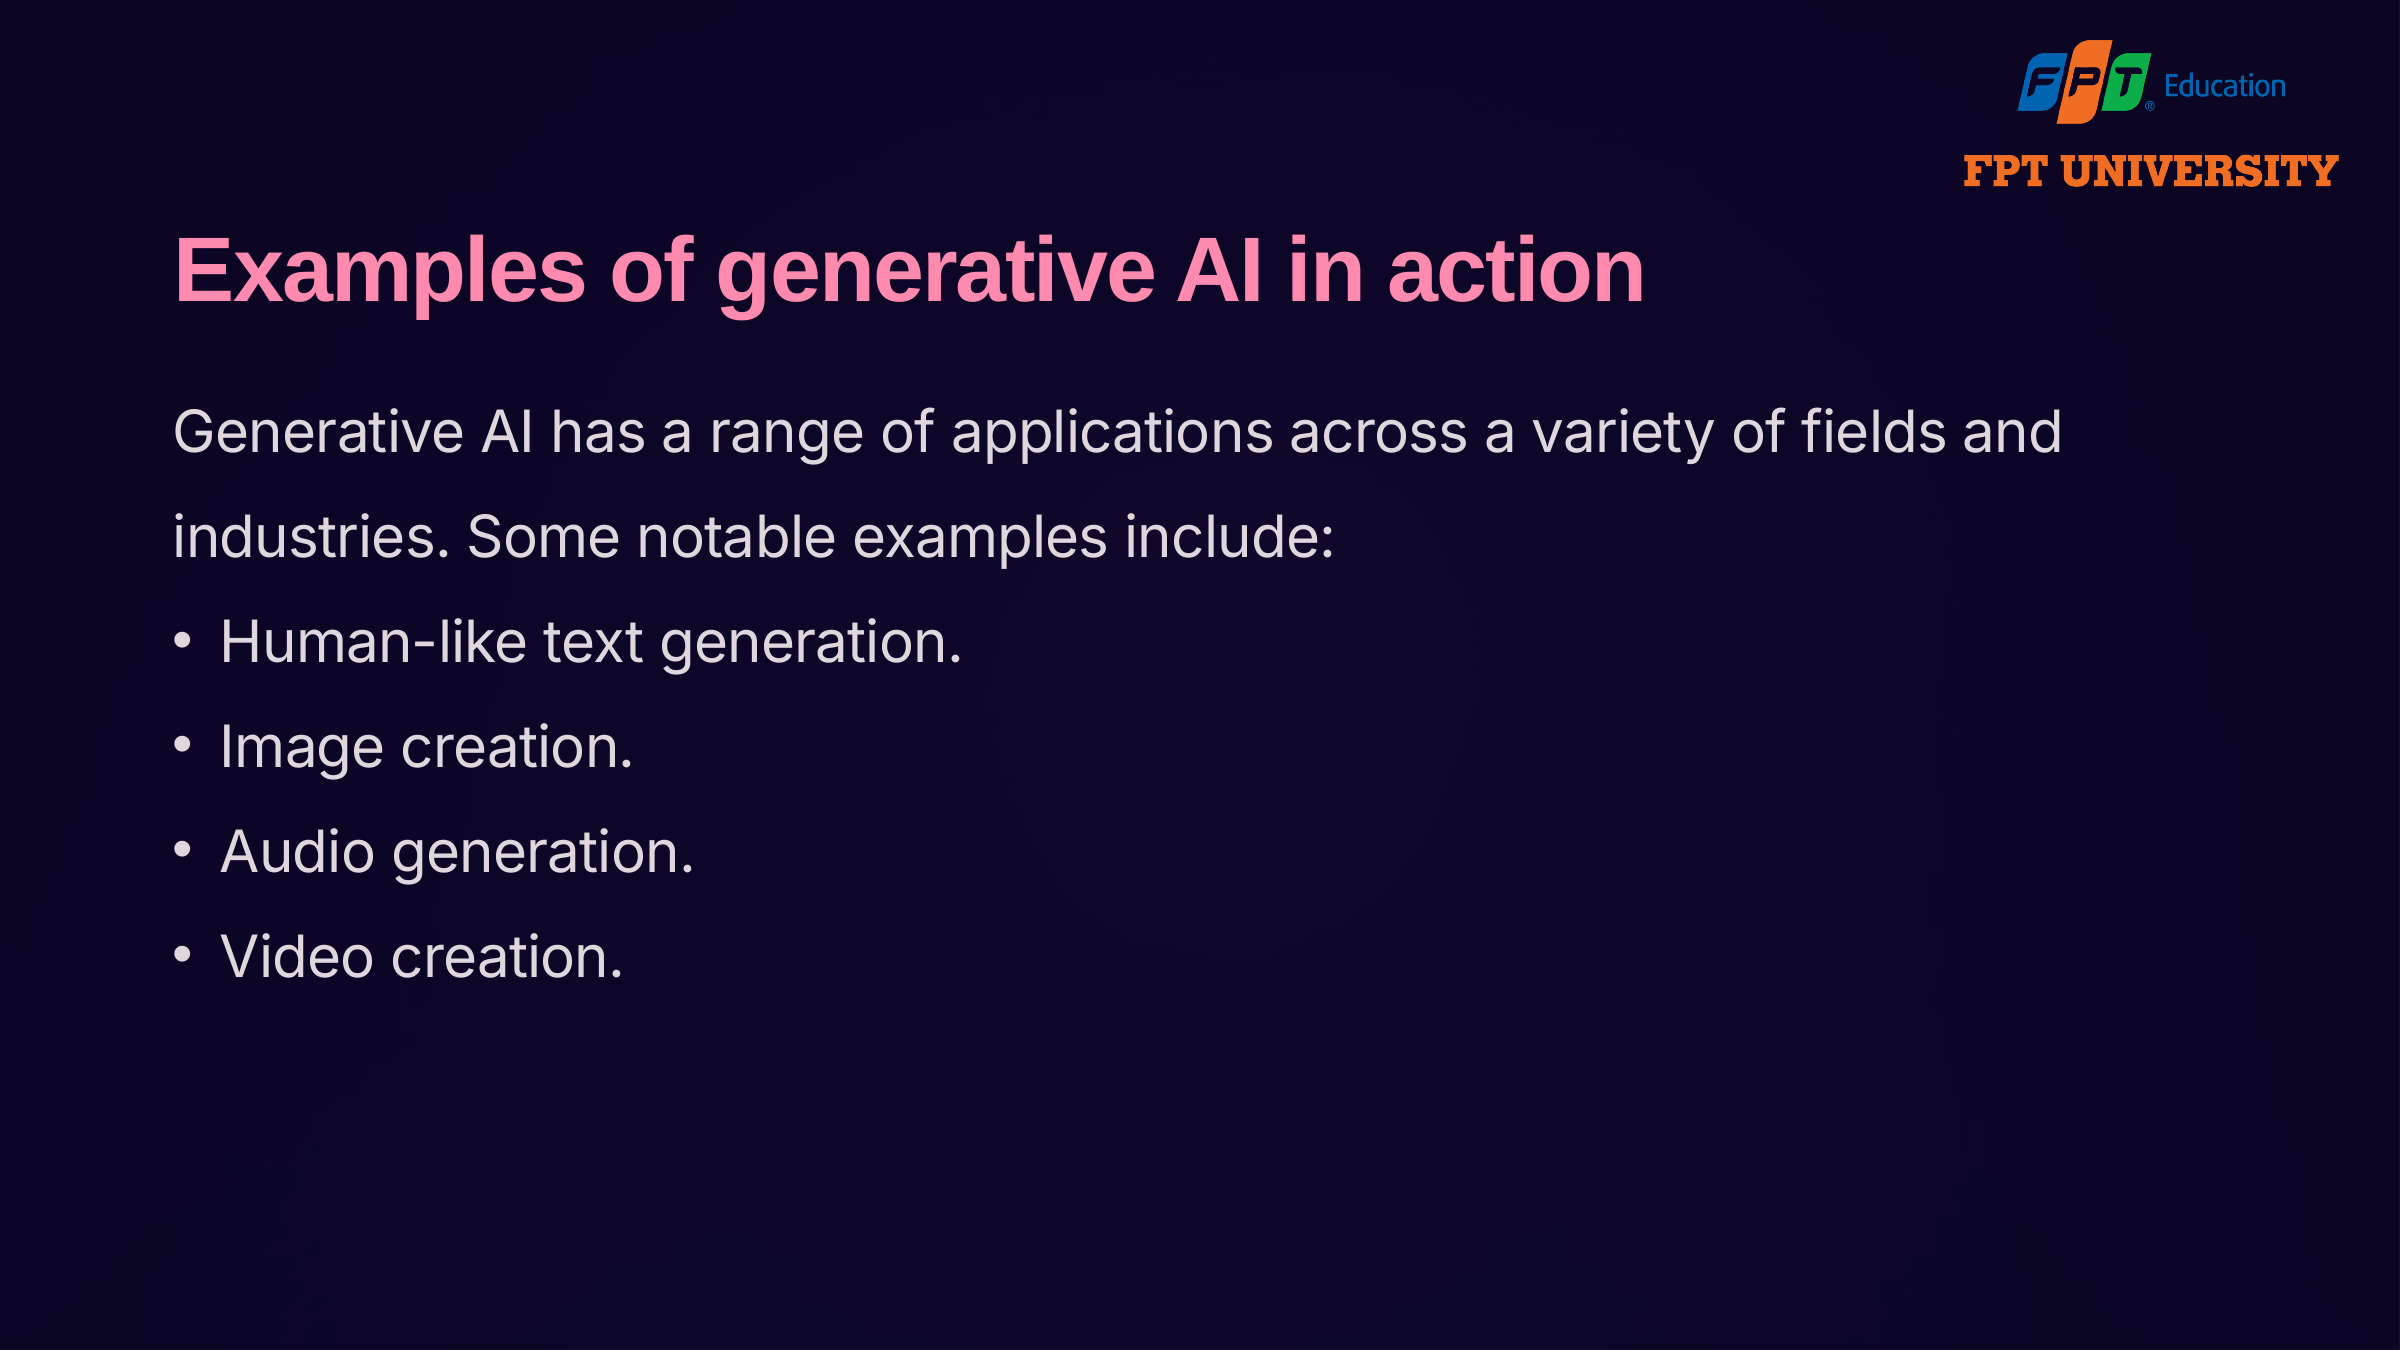

Examples of generative AI in action
Generative AI has a range of applications across a variety of fields and industries. Some notable examples include:
Human-like text generation.
Image creation.
Audio generation.
Video creation.